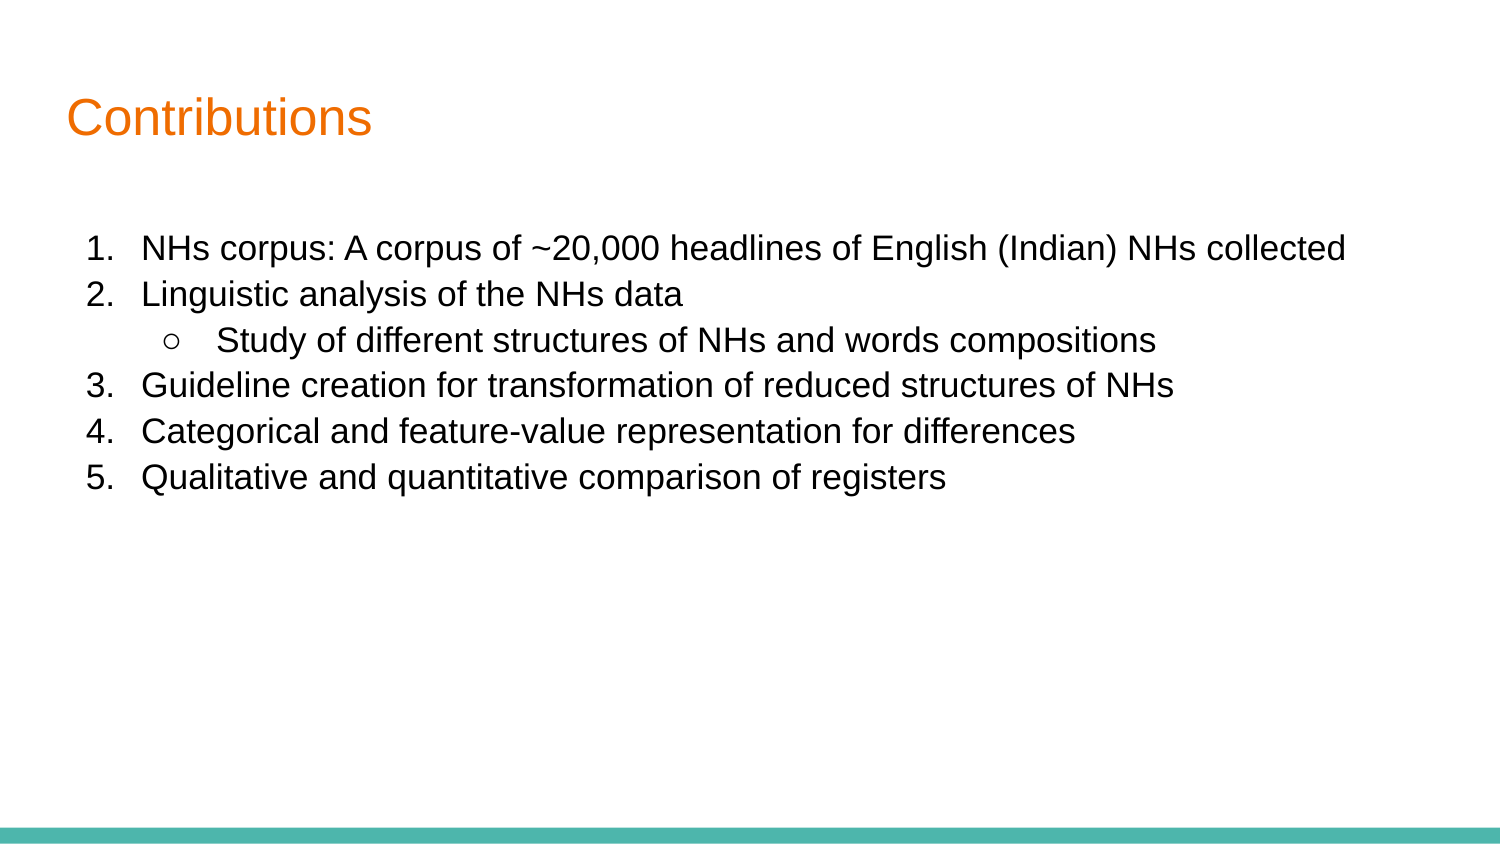

# Contributions
NHs corpus: A corpus of ~20,000 headlines of English (Indian) NHs collected
Linguistic analysis of the NHs data
Study of different structures of NHs and words compositions
Guideline creation for transformation of reduced structures of NHs
Categorical and feature-value representation for differences
Qualitative and quantitative comparison of registers